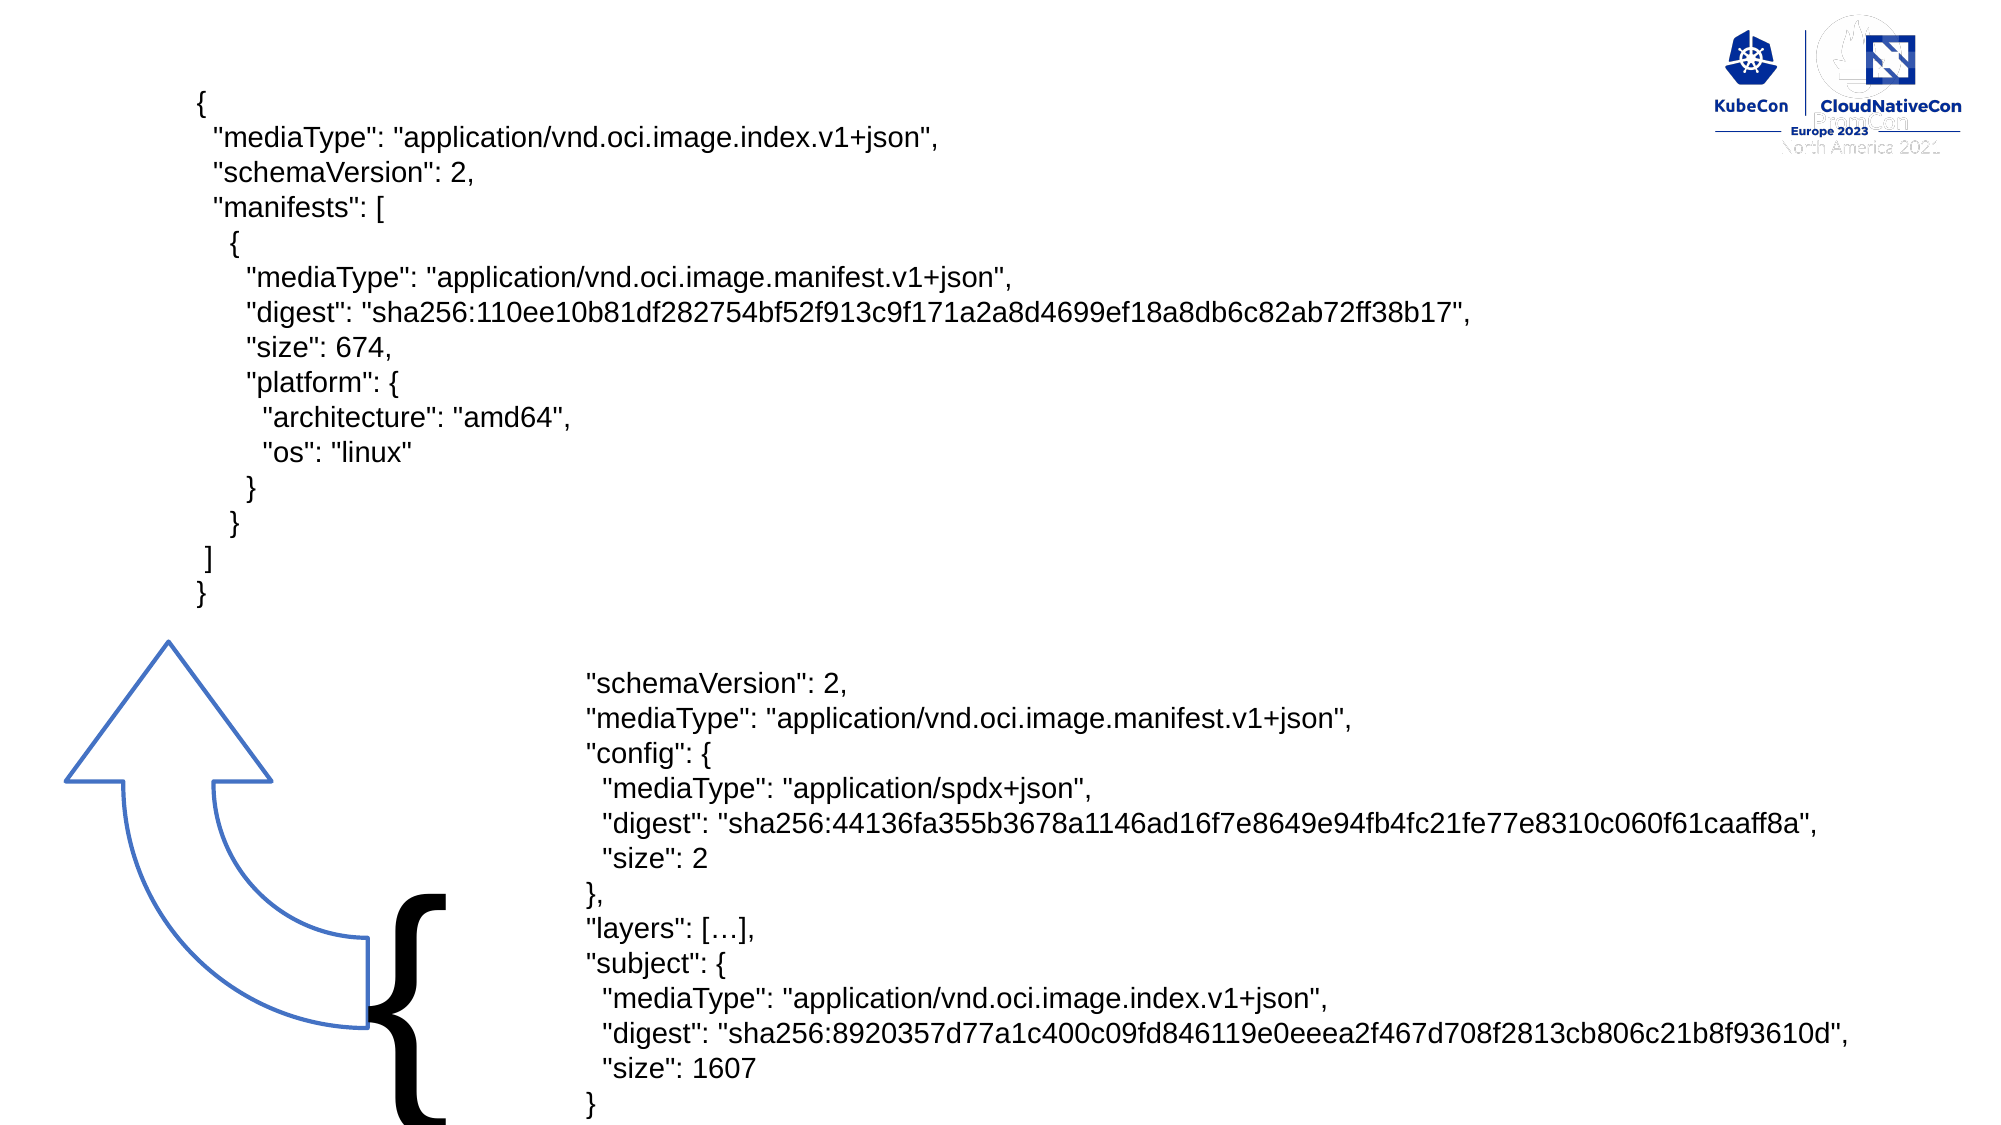

{
  "mediaType": "application/vnd.oci.image.index.v1+json",
  "schemaVersion": 2,
  "manifests": [
    {
      "mediaType": "application/vnd.oci.image.manifest.v1+json",
      "digest": "sha256:110ee10b81df282754bf52f913c9f171a2a8d4699ef18a8db6c82ab72ff38b17",
      "size": 674,
      "platform": {
        "architecture": "amd64",
        "os": "linux"
      }
    }
 ]
}

  "schemaVersion": 2,
  "mediaType": "application/vnd.oci.image.manifest.v1+json",
  "config": {
    "mediaType": "application/spdx+json",
    "digest": "sha256:44136fa355b3678a1146ad16f7e8649e94fb4fc21fe77e8310c060f61caaff8a",
    "size": 2
  },
  "layers": […],
  "subject": {
    "mediaType": "application/vnd.oci.image.index.v1+json",
    "digest": "sha256:8920357d77a1c400c09fd846119e0eeea2f467d708f2813cb806c21b8f93610d",
    "size": 1607
  }

{